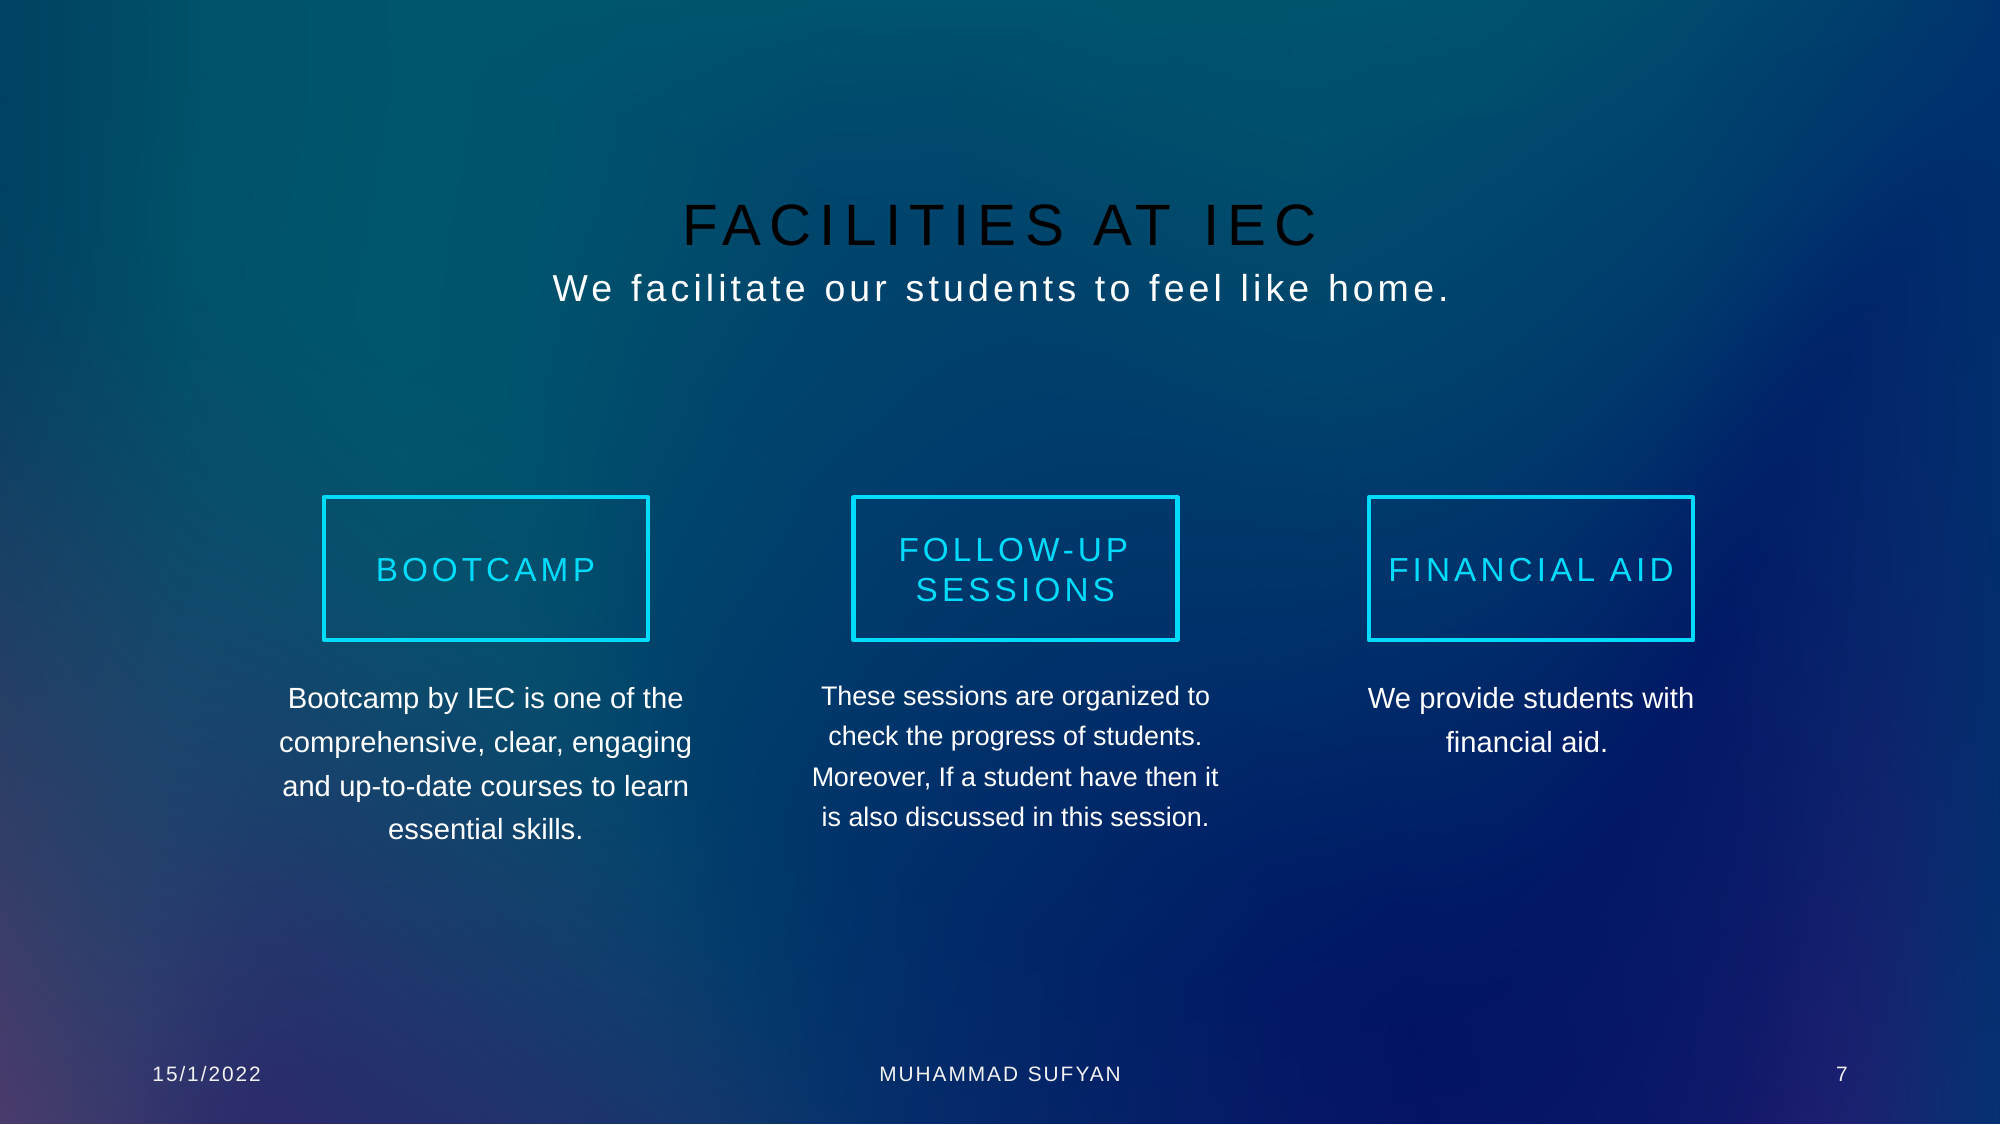

# Facilities at iec
We facilitate our students to feel like home.
Bootcamp
Follow-up sessions
Financial aid
Bootcamp by IEC is one of the comprehensive, clear, engaging and up-to-date courses to learn essential skills.
We provide students with financial aid.
These sessions are organized to check the progress of students. Moreover, If a student have then it is also discussed in this session.
15/1/2022
Muhammad sufyan
7